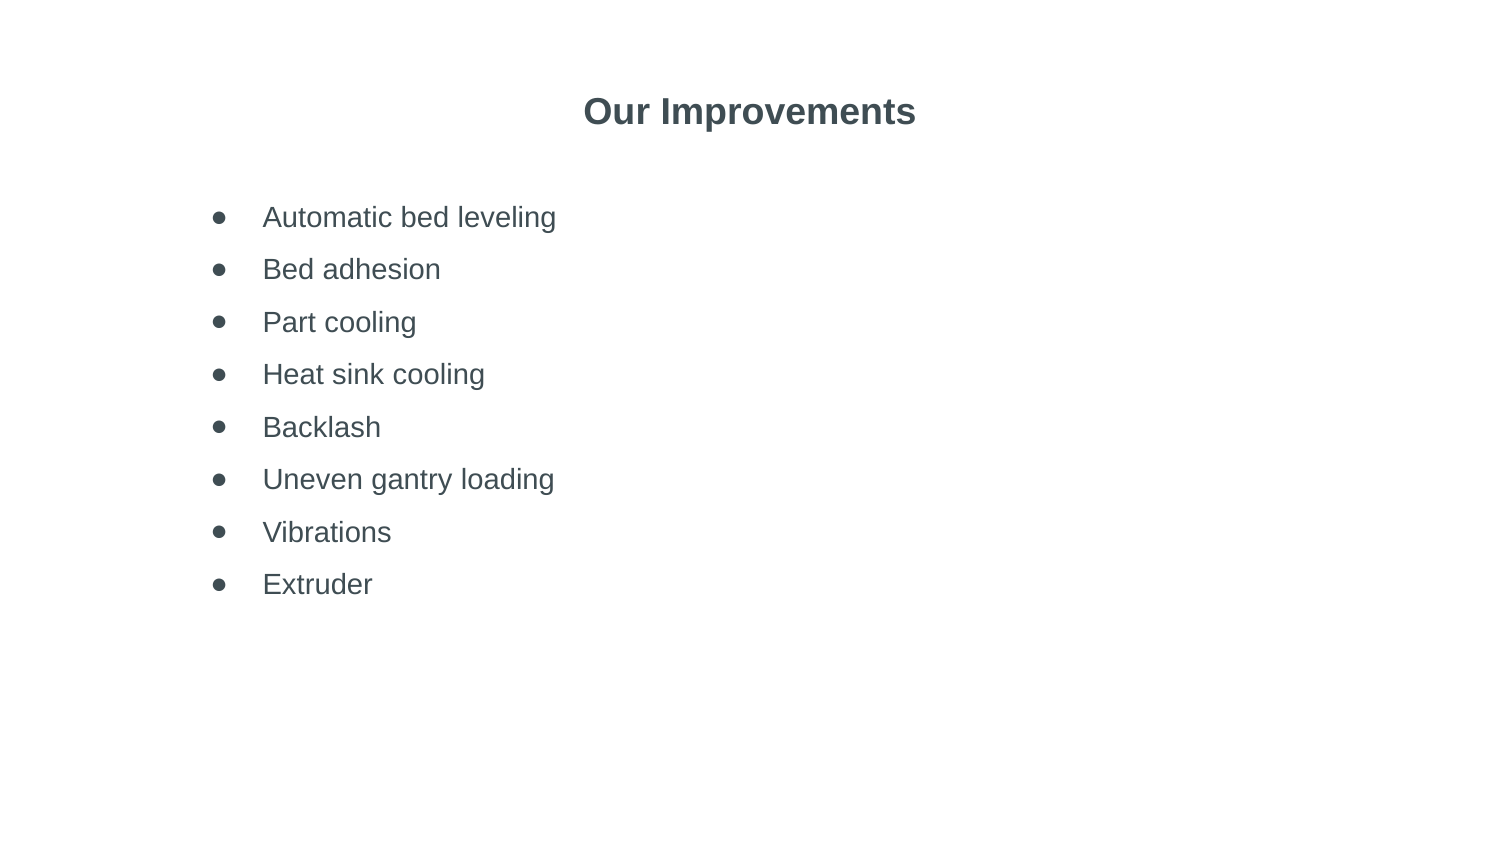

Our Improvements
Automatic bed leveling
Bed adhesion
Part cooling
Heat sink cooling
Backlash
Uneven gantry loading
Vibrations
Extruder